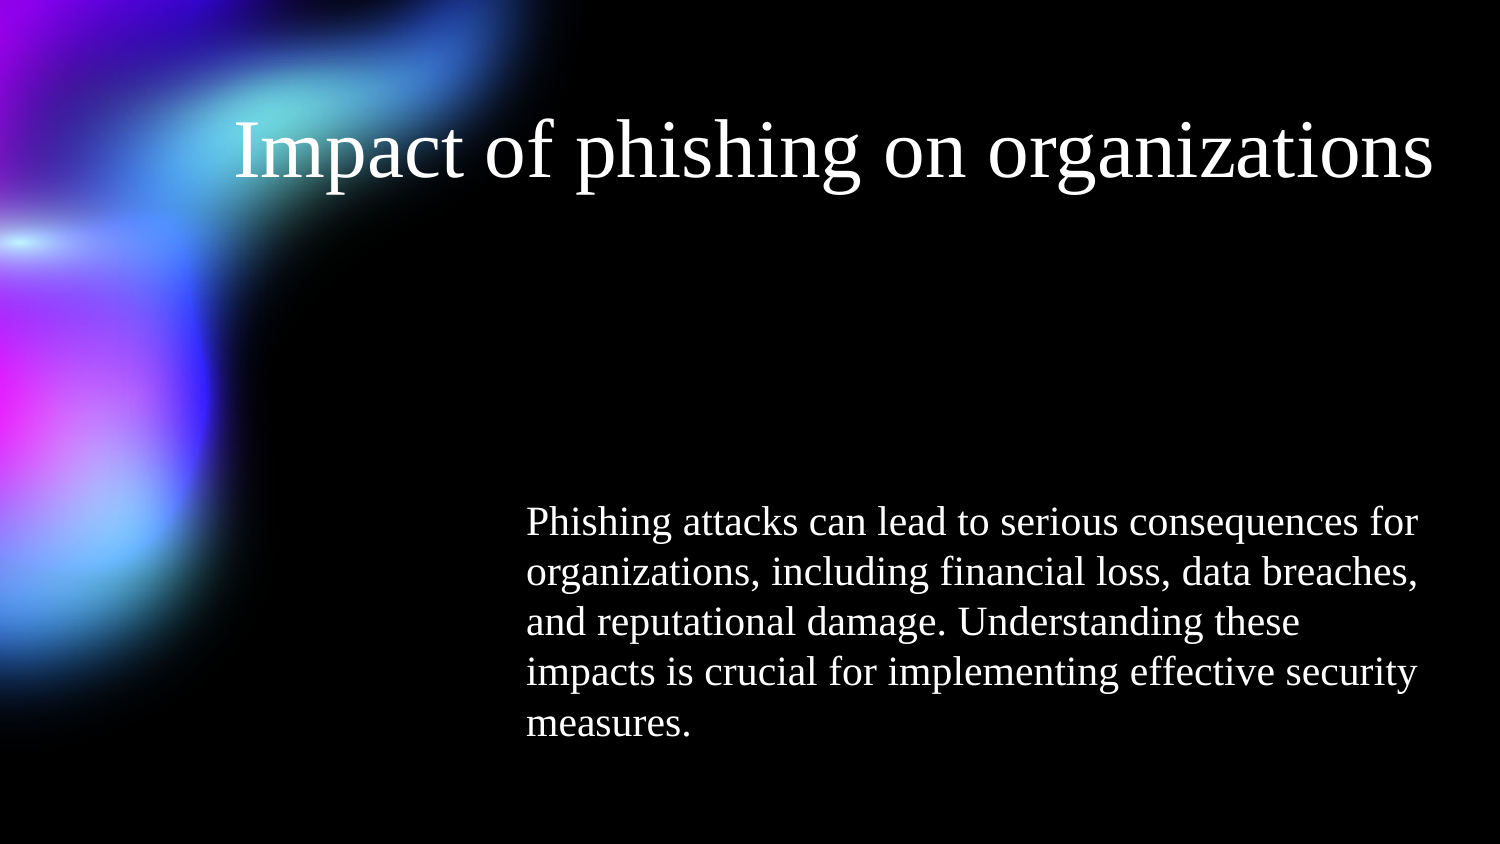

# Impact of phishing on organizations
Phishing attacks can lead to serious consequences for organizations, including financial loss, data breaches, and reputational damage. Understanding these impacts is crucial for implementing effective security measures.